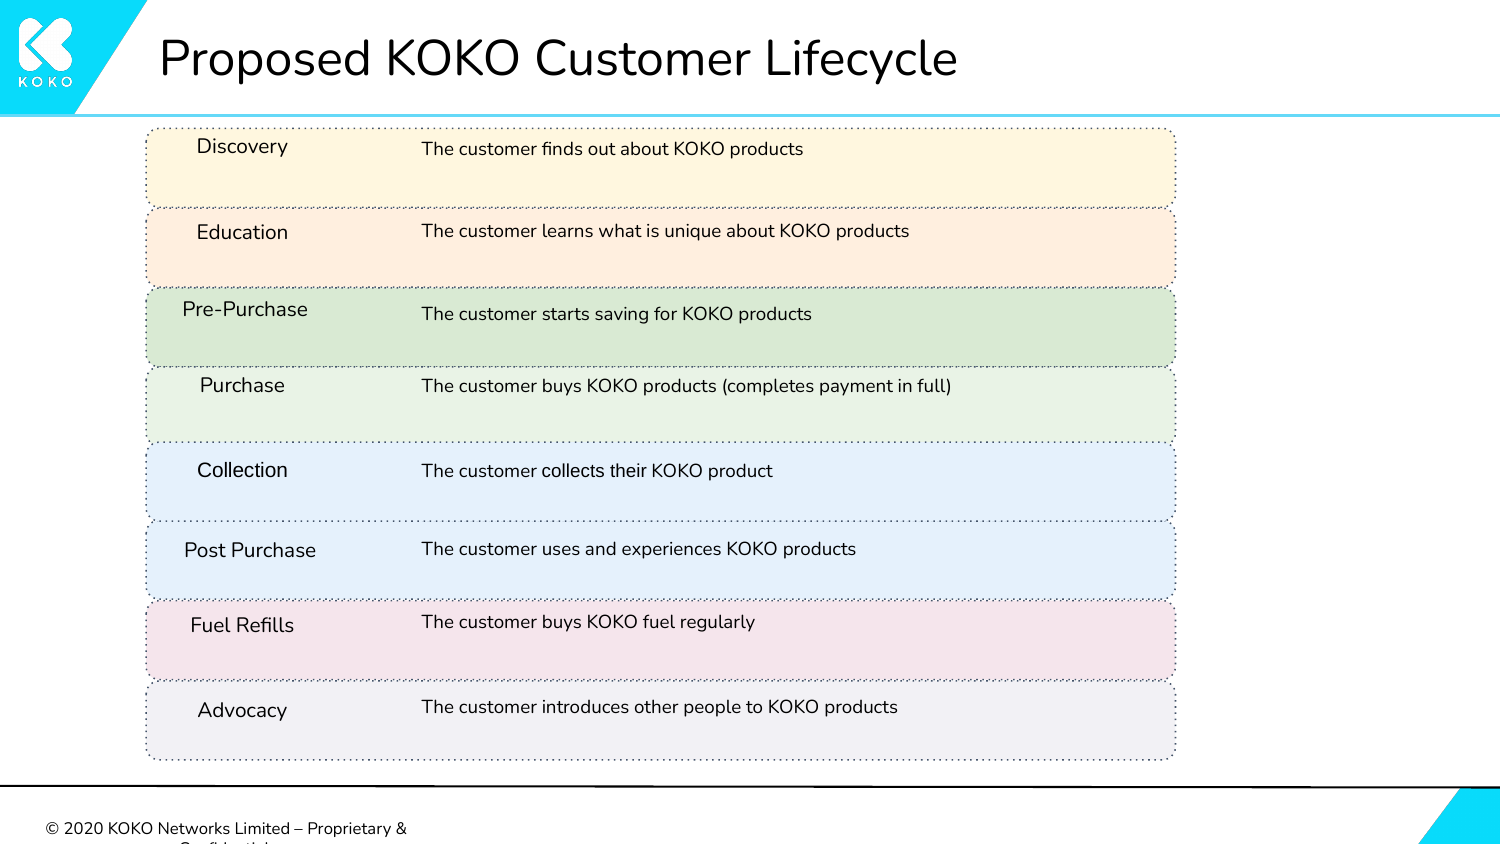

# Proposed KOKO Customer Lifecycle

Discovery
The customer finds out about KOKO products

Education
The customer learns what is unique about KOKO products

Pre-Purchase
The customer starts saving for KOKO products

Purchase
The customer buys KOKO products (completes payment in full)

Collection
The customer collects their KOKO product

The customer uses and experiences KOKO products
Post Purchase

The customer buys KOKO fuel regularly
Fuel Refills

The customer introduces other people to KOKO products
Advocacy